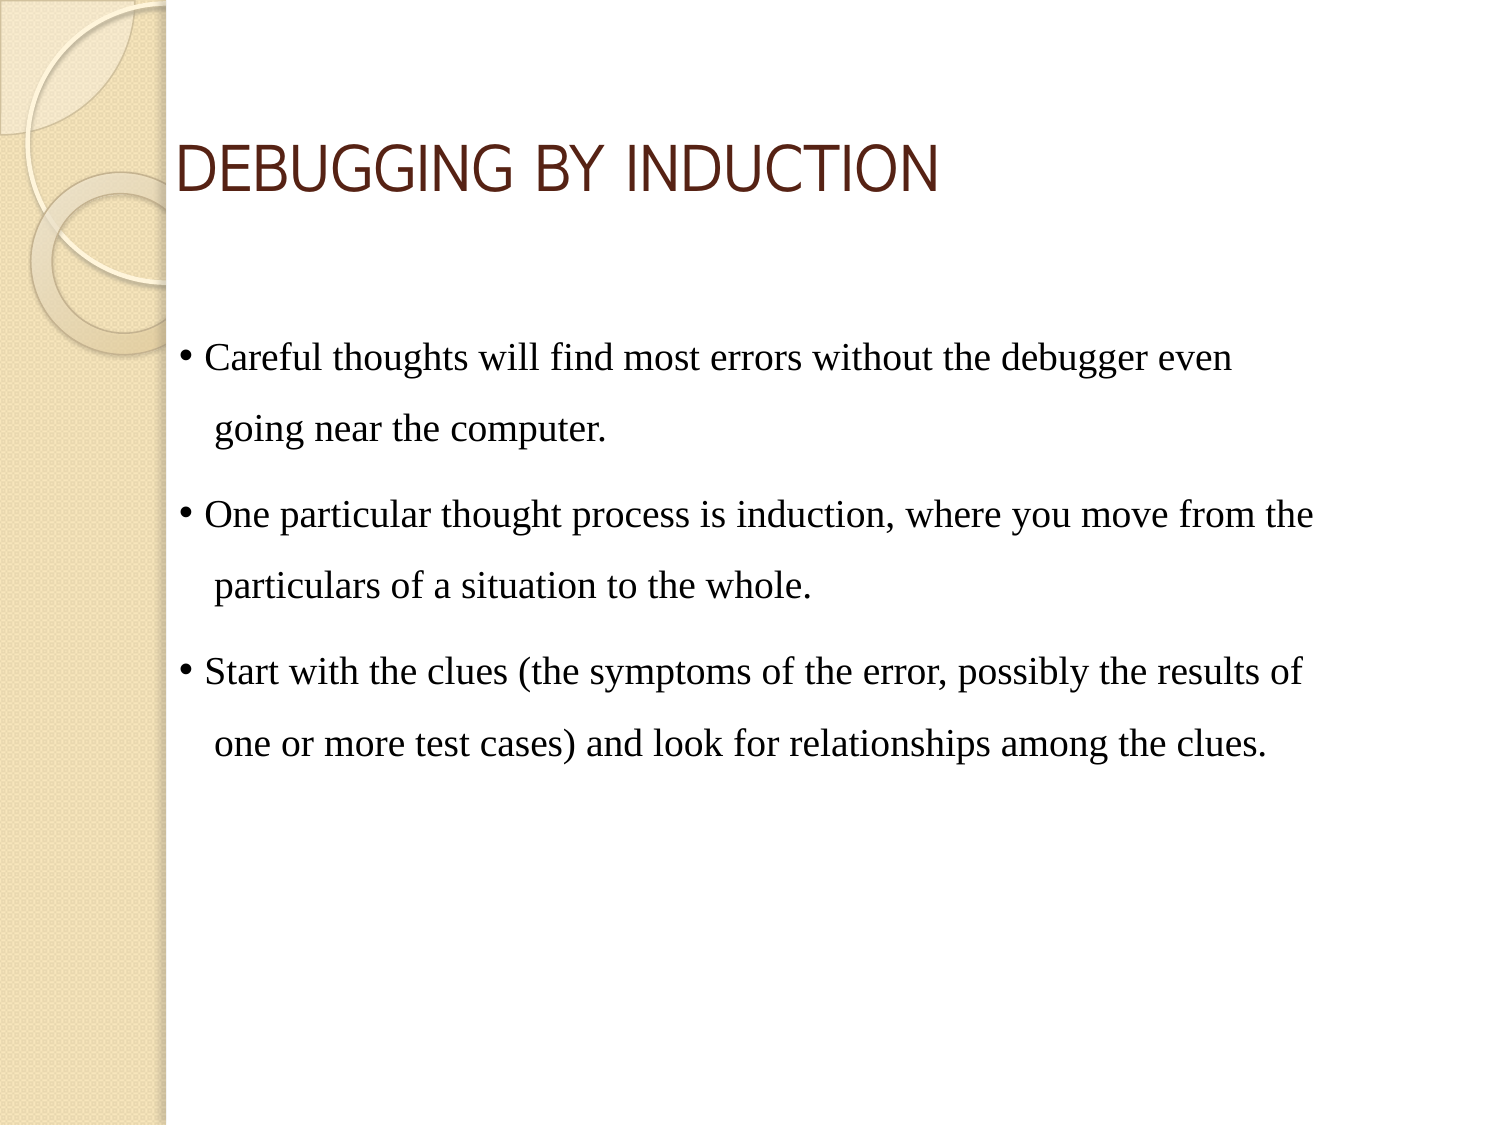

# DEBUGGING BY INDUCTION
Careful thoughts will find most errors without the debugger even  going near the computer.
One particular thought process is induction, where you move from the  particulars of a situation to the whole.
Start with the clues (the symptoms of the error, possibly the results of  one or more test cases) and look for relationships among the clues.